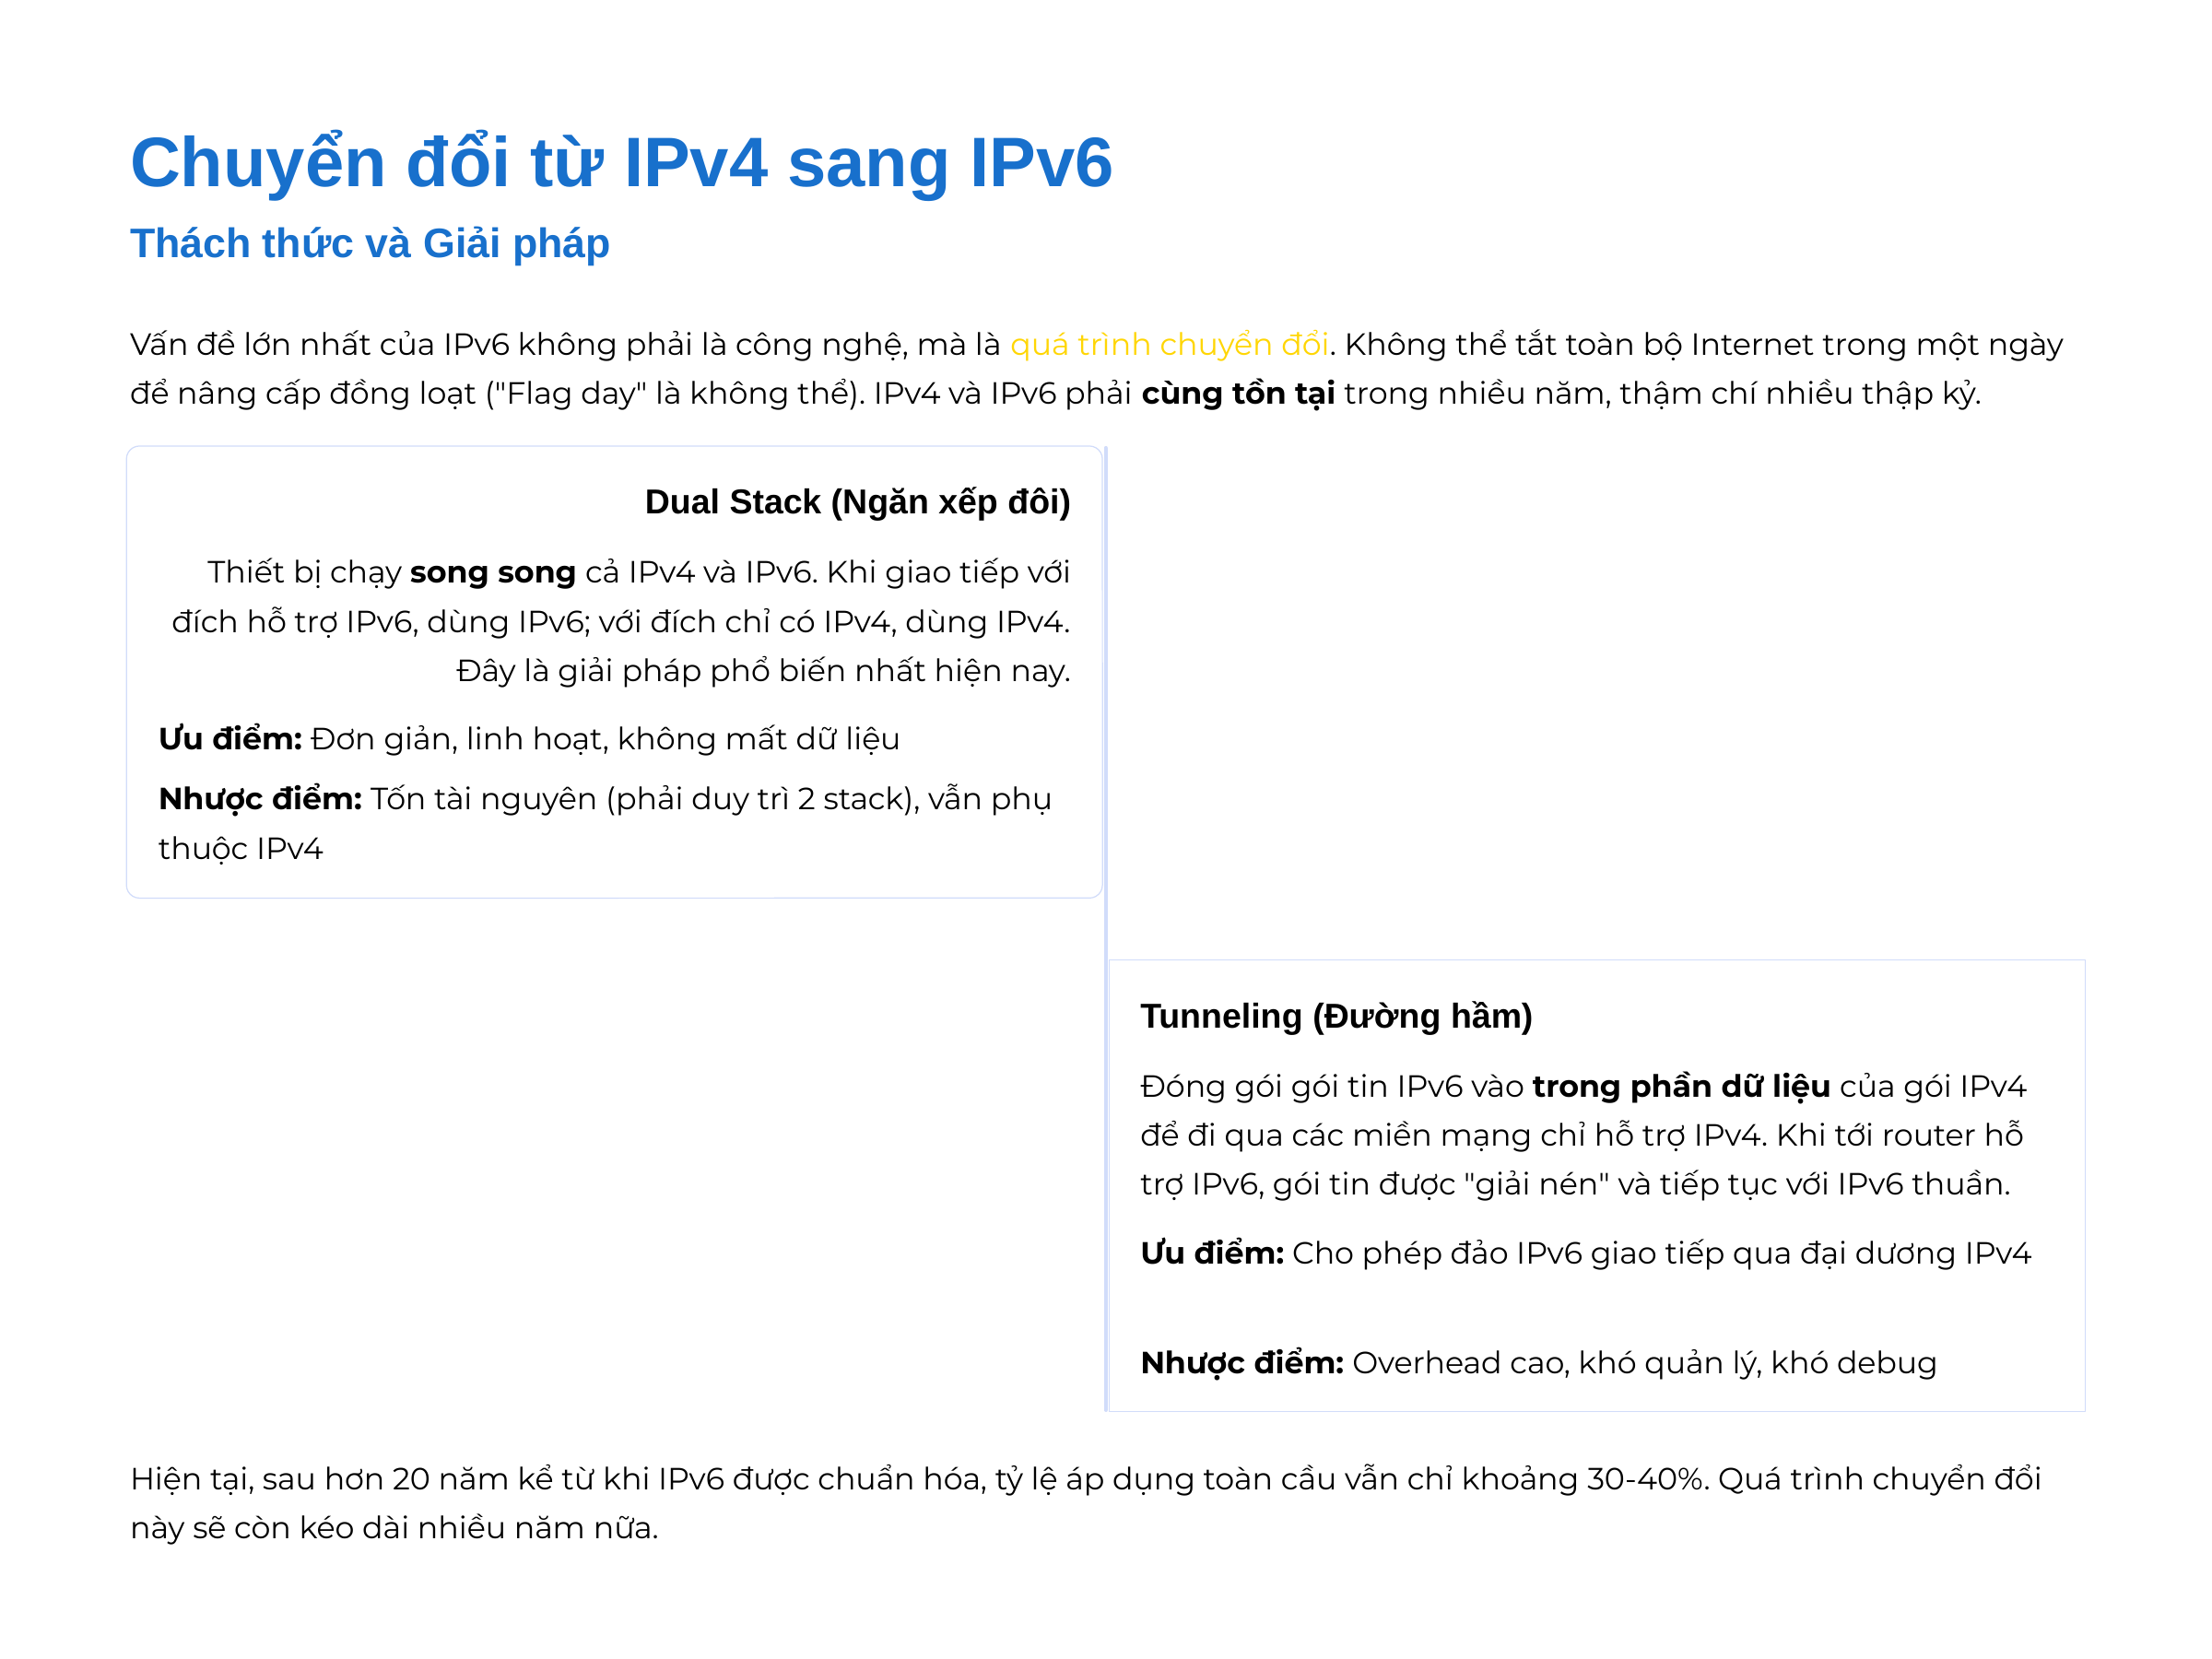

Chuyển đổi từ IPv4 sang IPv6
Thách thức và Giải pháp
Vấn đề lớn nhất của IPv6 không phải là công nghệ, mà là quá trình chuyển đổi. Không thể tắt toàn bộ Internet trong một ngày để nâng cấp đồng loạt ("Flag day" là không thể). IPv4 và IPv6 phải cùng tồn tại trong nhiều năm, thậm chí nhiều thập kỷ.

Dual Stack (Ngăn xếp đôi)
Thiết bị chạy song song cả IPv4 và IPv6. Khi giao tiếp với đích hỗ trợ IPv6, dùng IPv6; với đích chỉ có IPv4, dùng IPv4. Đây là giải pháp phổ biến nhất hiện nay.
Ưu điểm: Đơn giản, linh hoạt, không mất dữ liệu
Nhược điểm: Tốn tài nguyên (phải duy trì 2 stack), vẫn phụ thuộc IPv4

Tunneling (Đường hầm)
Đóng gói gói tin IPv6 vào trong phần dữ liệu của gói IPv4 để đi qua các miền mạng chỉ hỗ trợ IPv4. Khi tới router hỗ trợ IPv6, gói tin được "giải nén" và tiếp tục với IPv6 thuần.
Ưu điểm: Cho phép đảo IPv6 giao tiếp qua đại dương IPv4
Nhược điểm: Overhead cao, khó quản lý, khó debug
Hiện tại, sau hơn 20 năm kể từ khi IPv6 được chuẩn hóa, tỷ lệ áp dụng toàn cầu vẫn chỉ khoảng 30-40%. Quá trình chuyển đổi này sẽ còn kéo dài nhiều năm nữa.